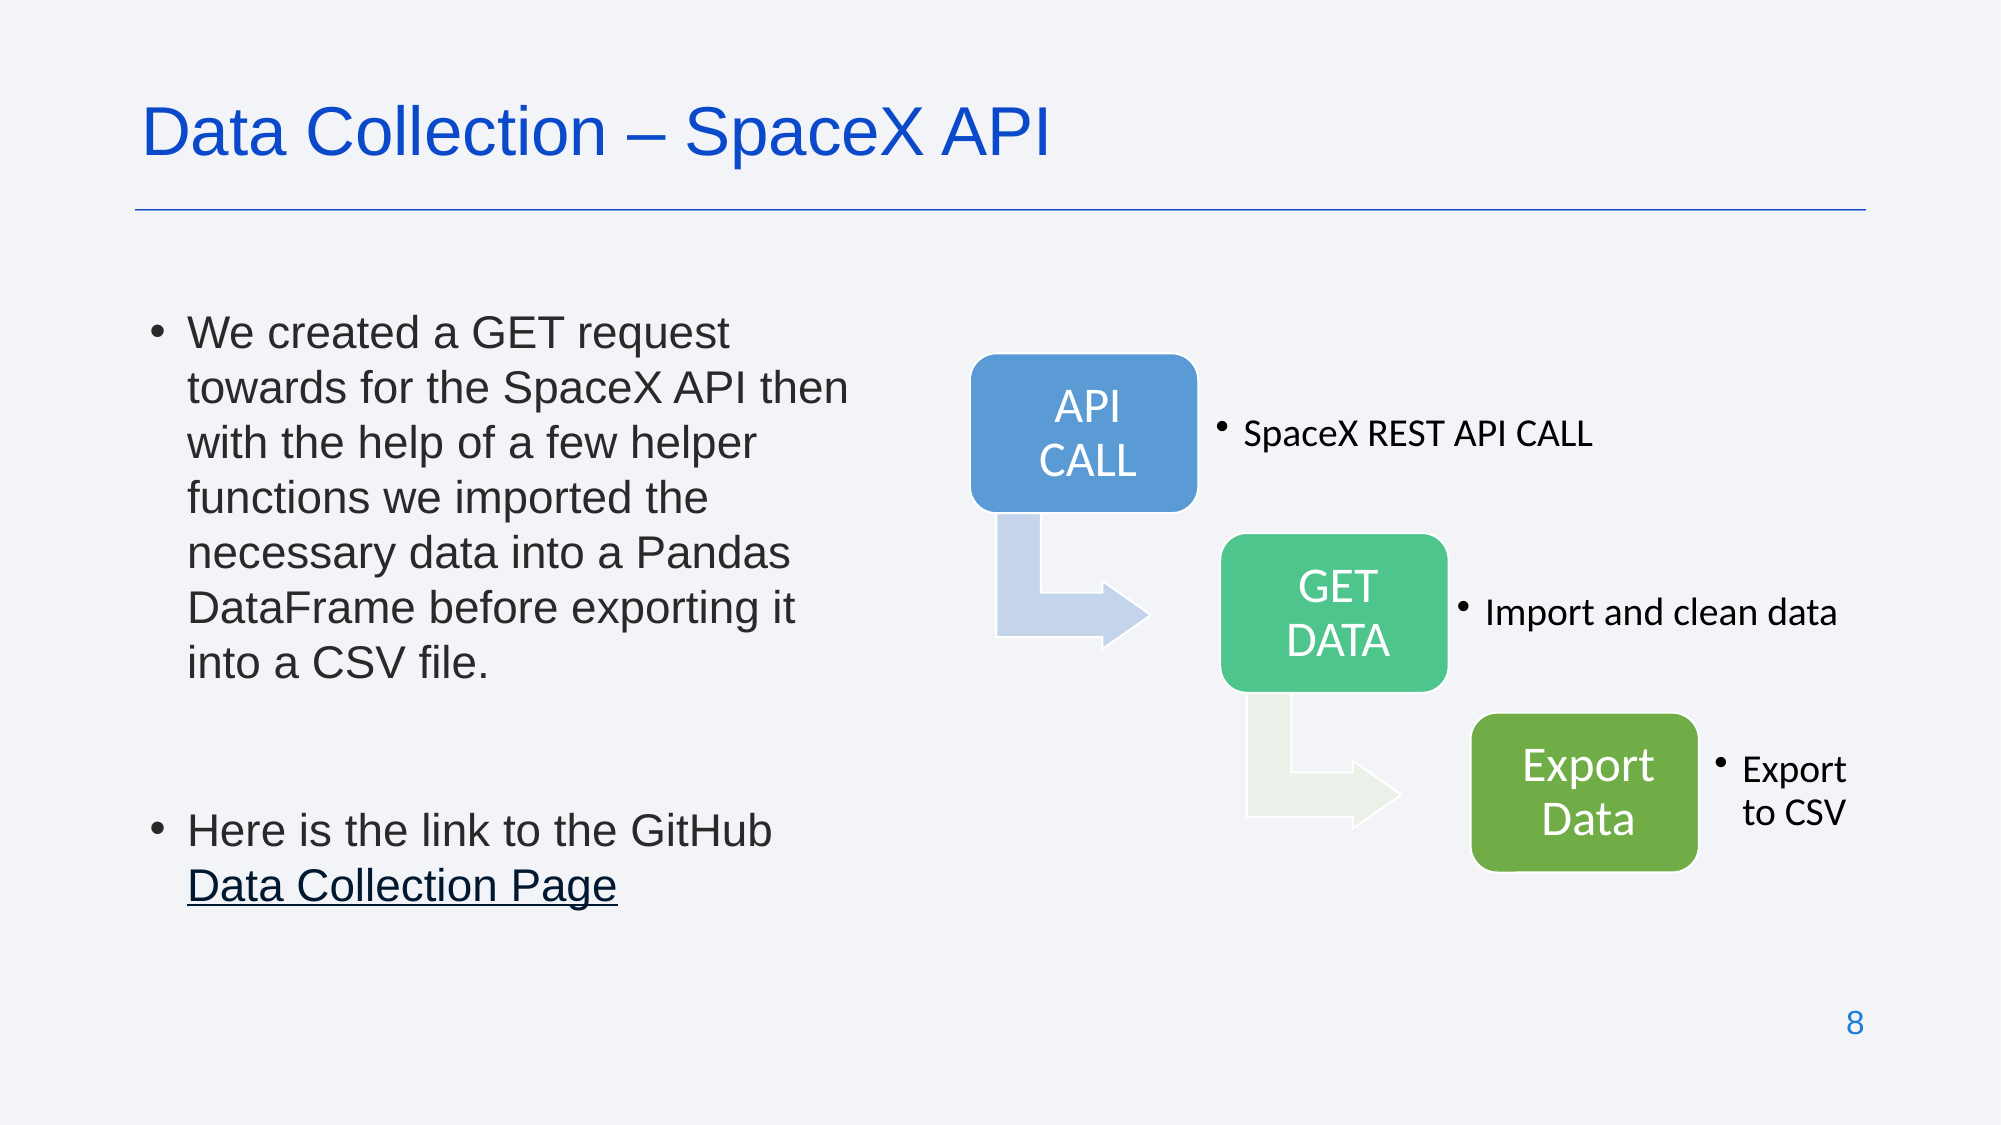

Data Collection – SpaceX API
We created a GET request towards for the SpaceX API then with the help of a few helper functions we imported the necessary data into a Pandas DataFrame before exporting it into a CSV file.

Here is the link to the GitHub Data Collection Page

API CALL
SpaceX REST API CALL
GET DATA
Import and clean data
Export Data
Export to CSV
8